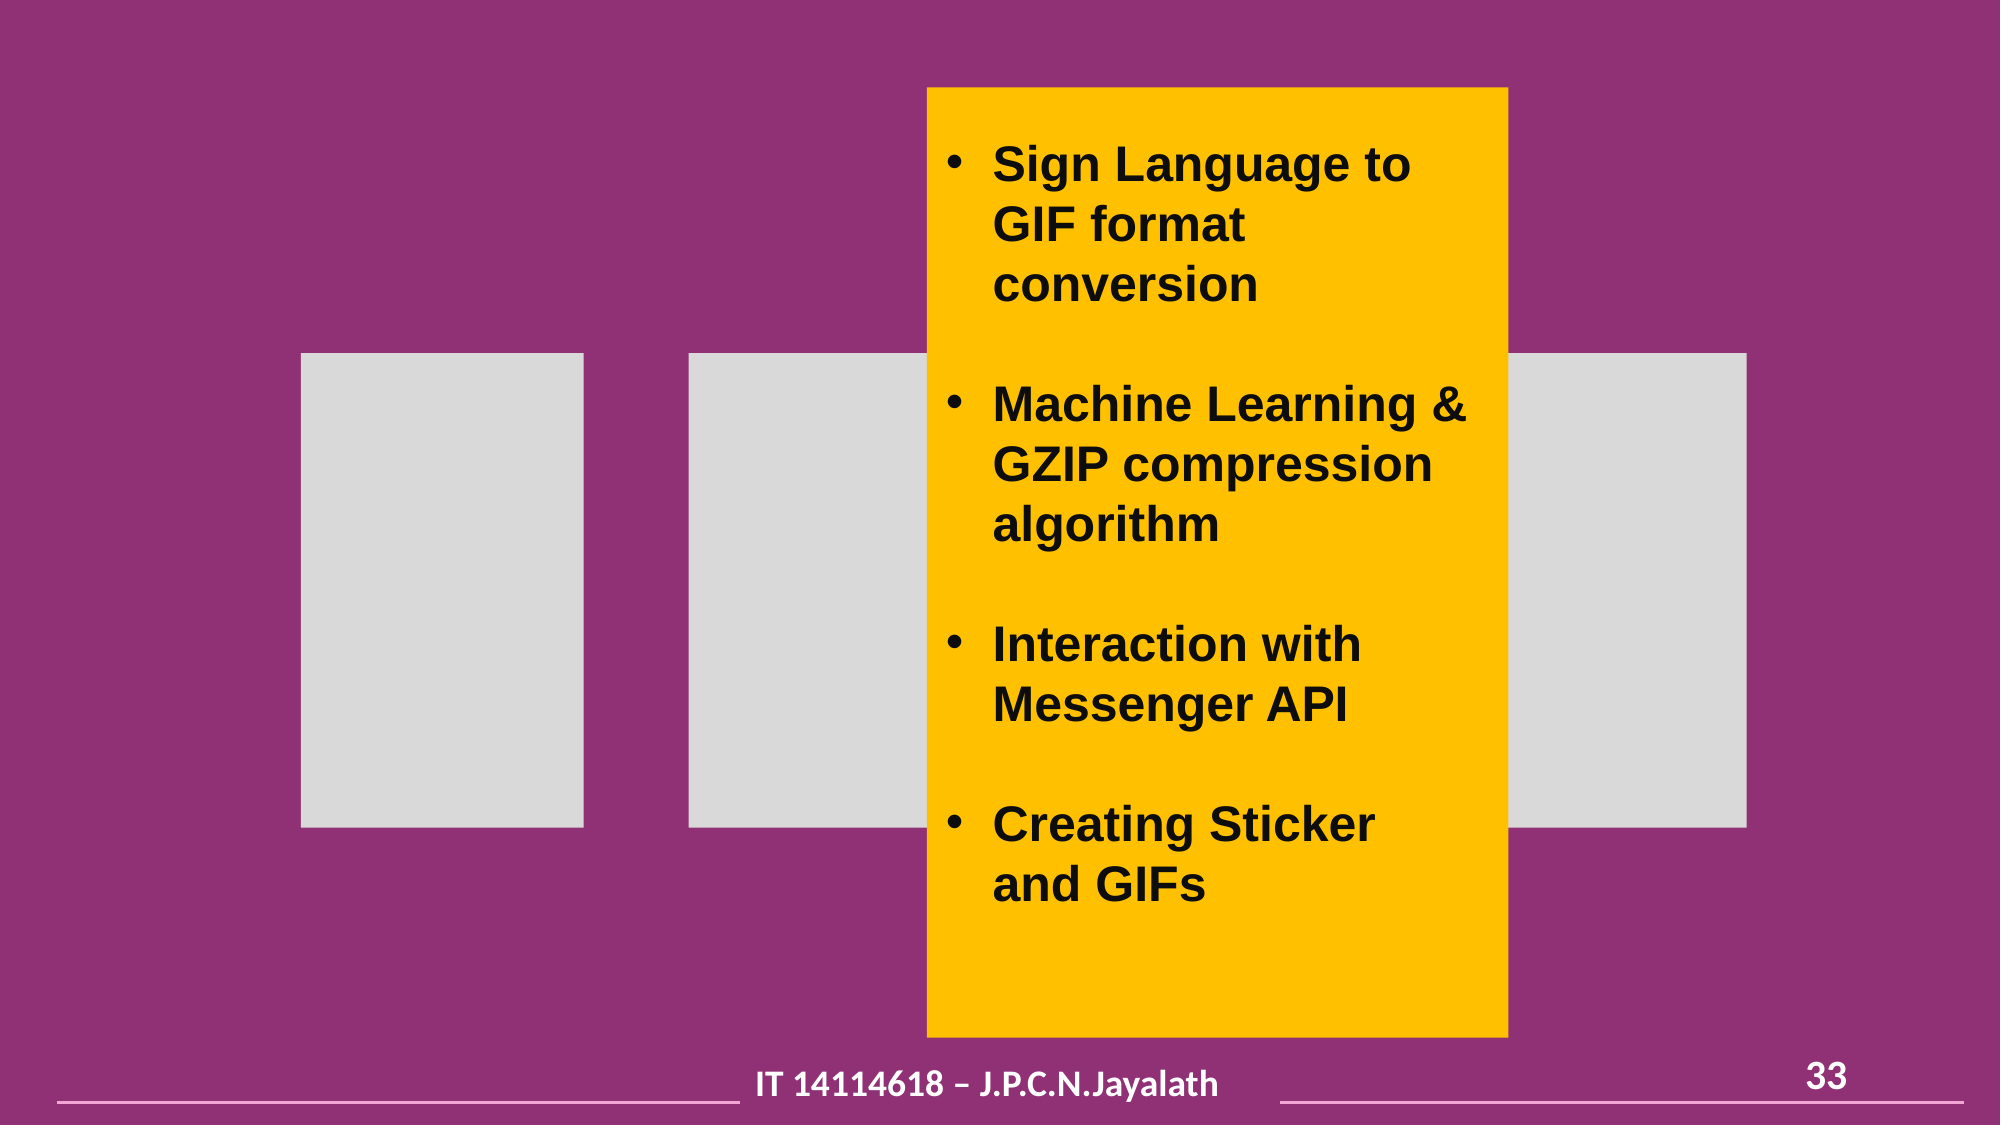

Sign Language to GIF format conversion

Machine Learning & GZIP compression algorithm

Interaction with Messenger API

Creating Sticker and GIFs

33
IT 14114618 – J.P.C.N.Jayalath